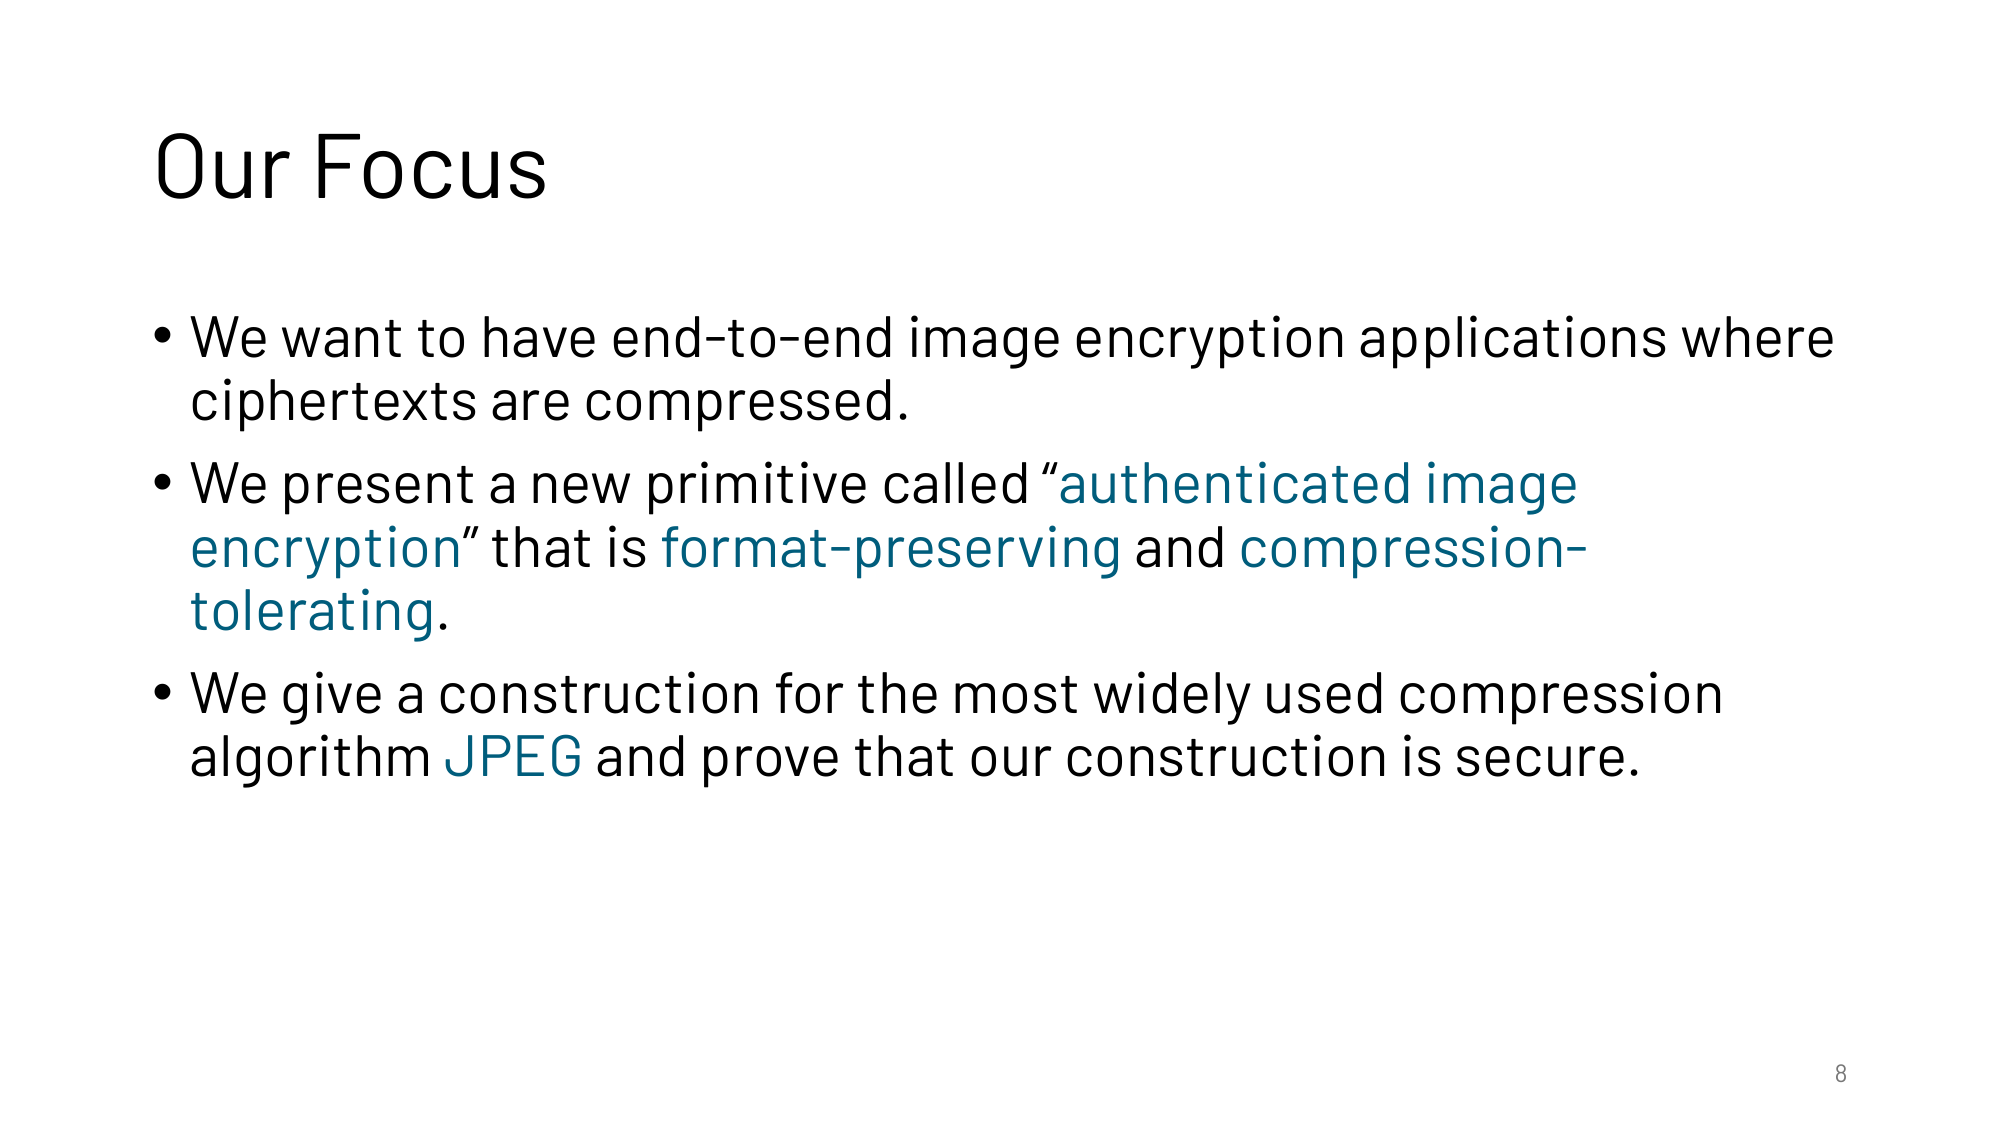

# Our Focus
We want to have end-to-end image encryption applications where ciphertexts are compressed.
We present a new primitive called “authenticated image encryption” that is format-preserving and compression-tolerating.
We give a construction for the most widely used compression algorithm JPEG and prove that our construction is secure.
8